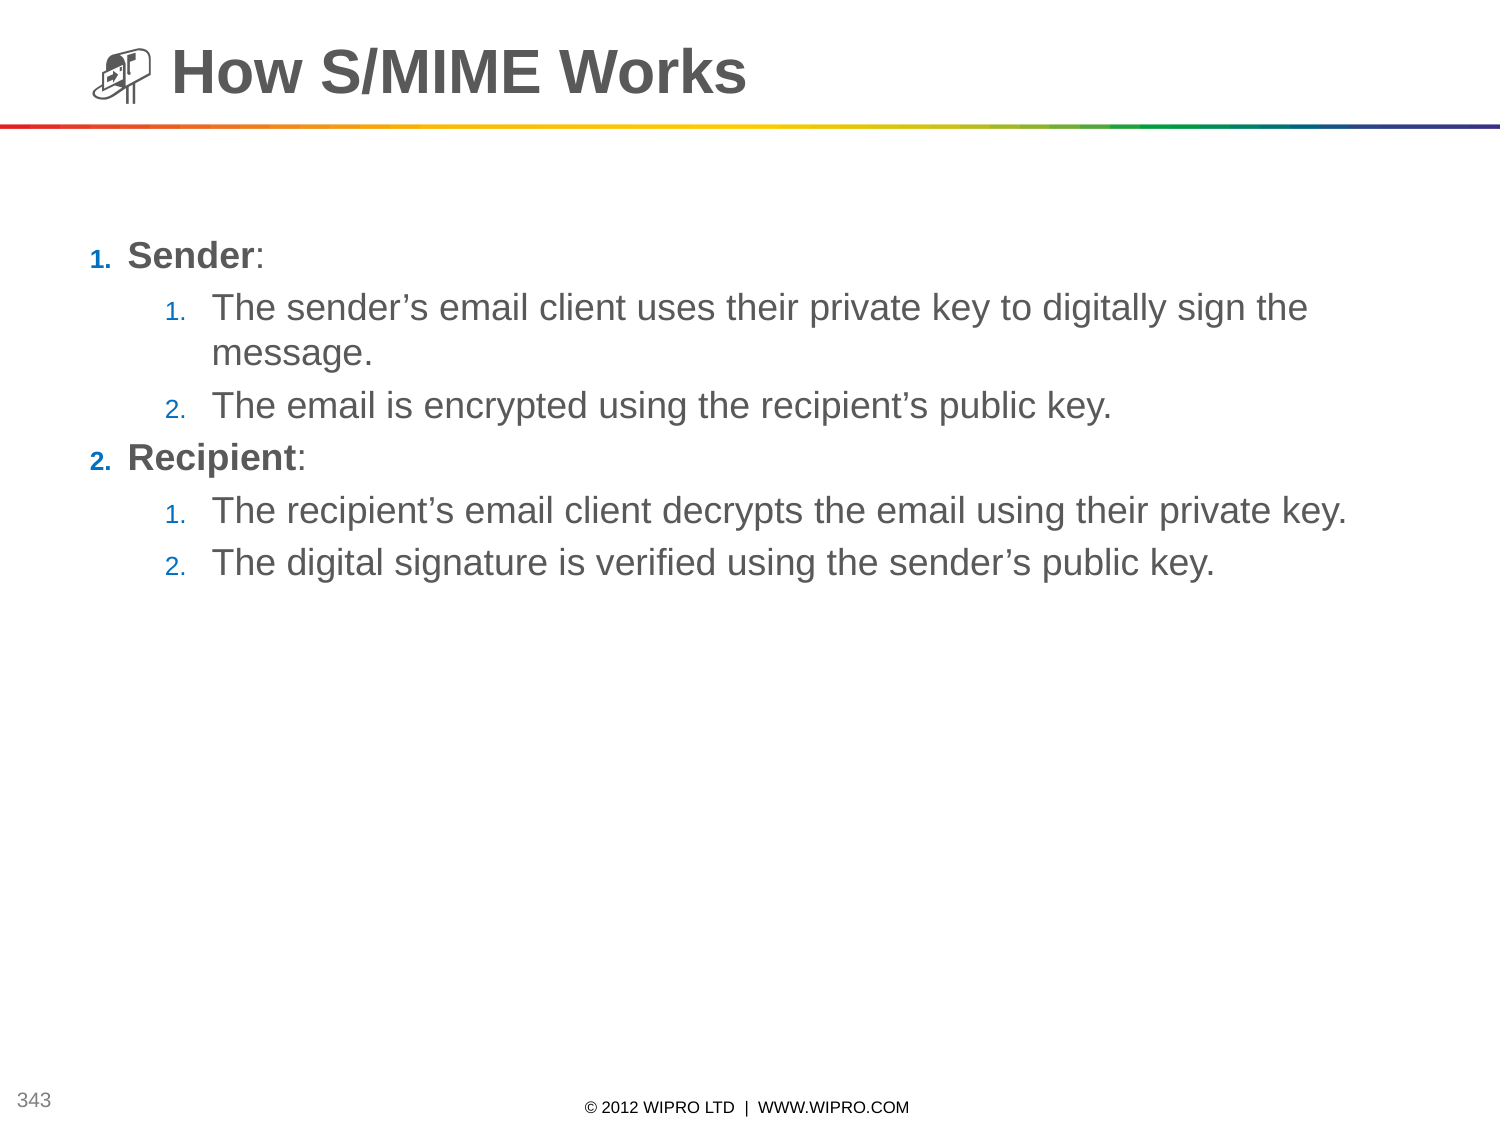

📬 How S/MIME Works

Sender:
The sender’s email client uses their private key to digitally sign the message.
The email is encrypted using the recipient’s public key.
Recipient:
The recipient’s email client decrypts the email using their private key.
The digital signature is verified using the sender’s public key.